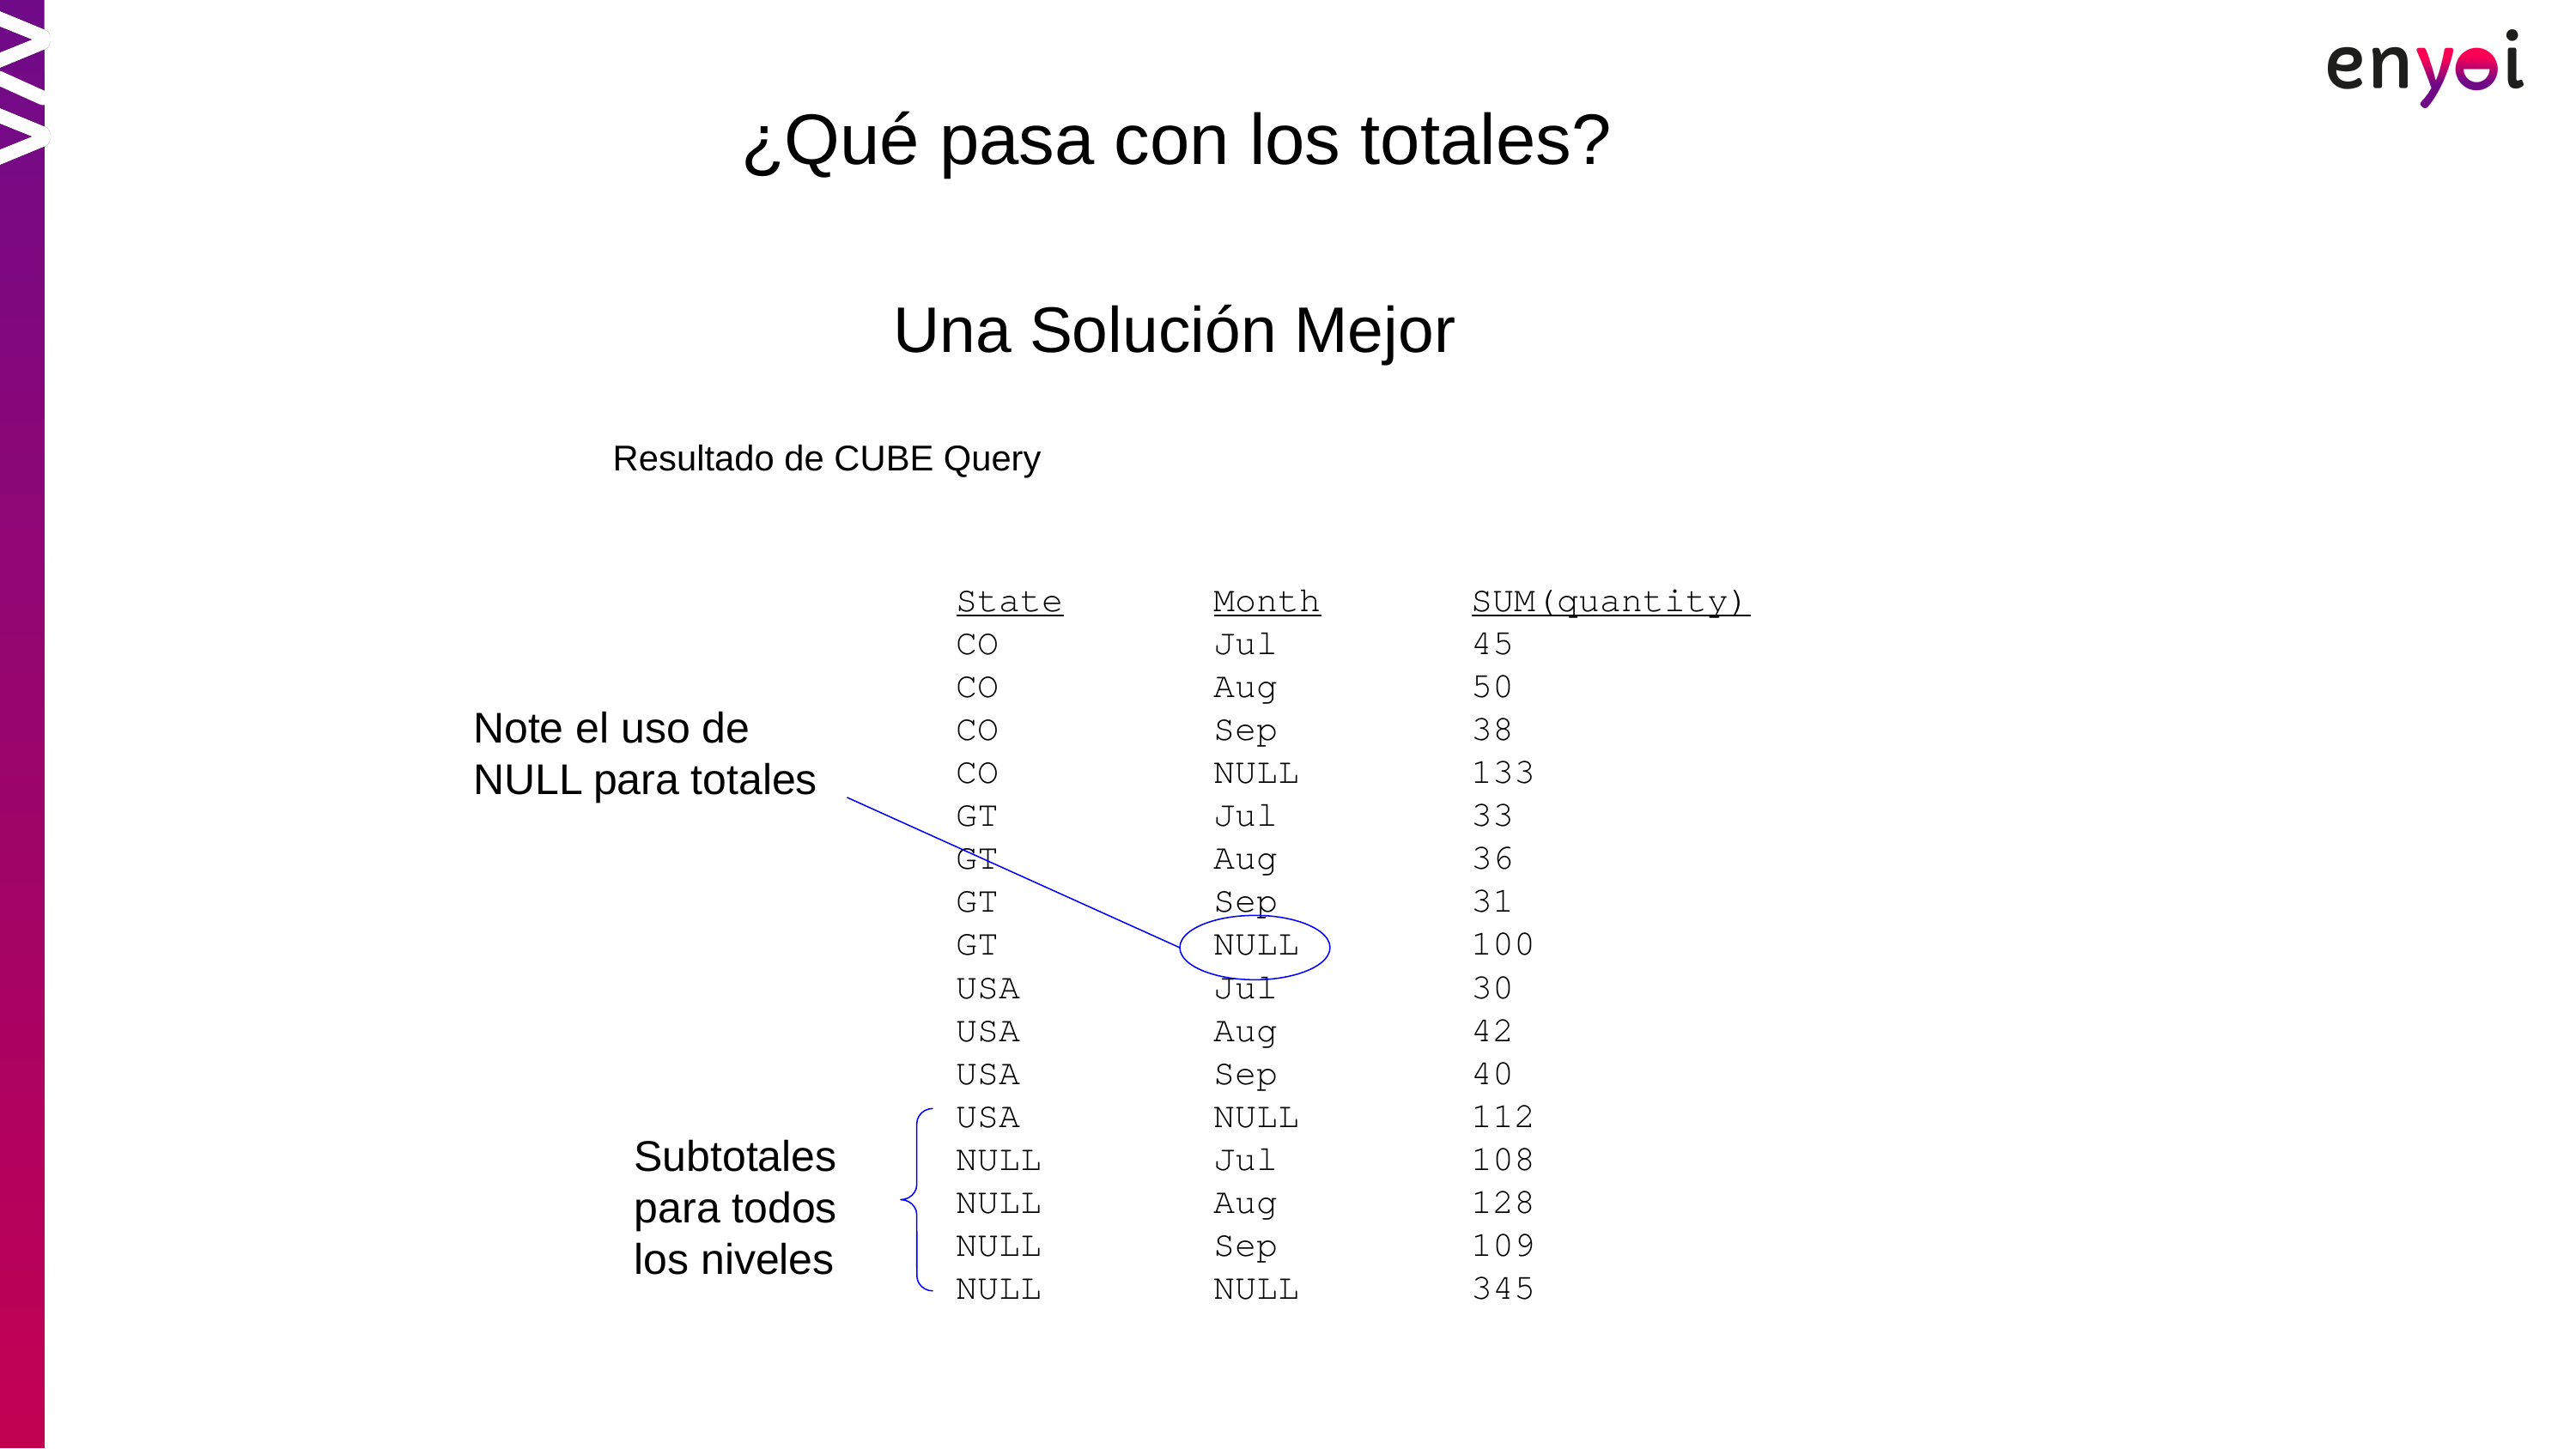

¿Qué pasa con los totales?
Una Solución Mejor
Resultado de CUBE Query
State		Month		SUM(quantity)
CO		Jul		45
CO 		Aug		50
CO 		Sep		38
CO 		NULL		133
GT		Jul		33
GT 		Aug		36
GT 		Sep		31
GT 		NULL		100
USA		Jul		30
USA 		Aug		42
USA 		Sep		40
USA 		NULL		112
NULL		Jul		108
NULL		Aug		128
NULL		Sep		109
NULL		NULL		345

Note el uso de NULL para totales

Subtotales para todos los niveles